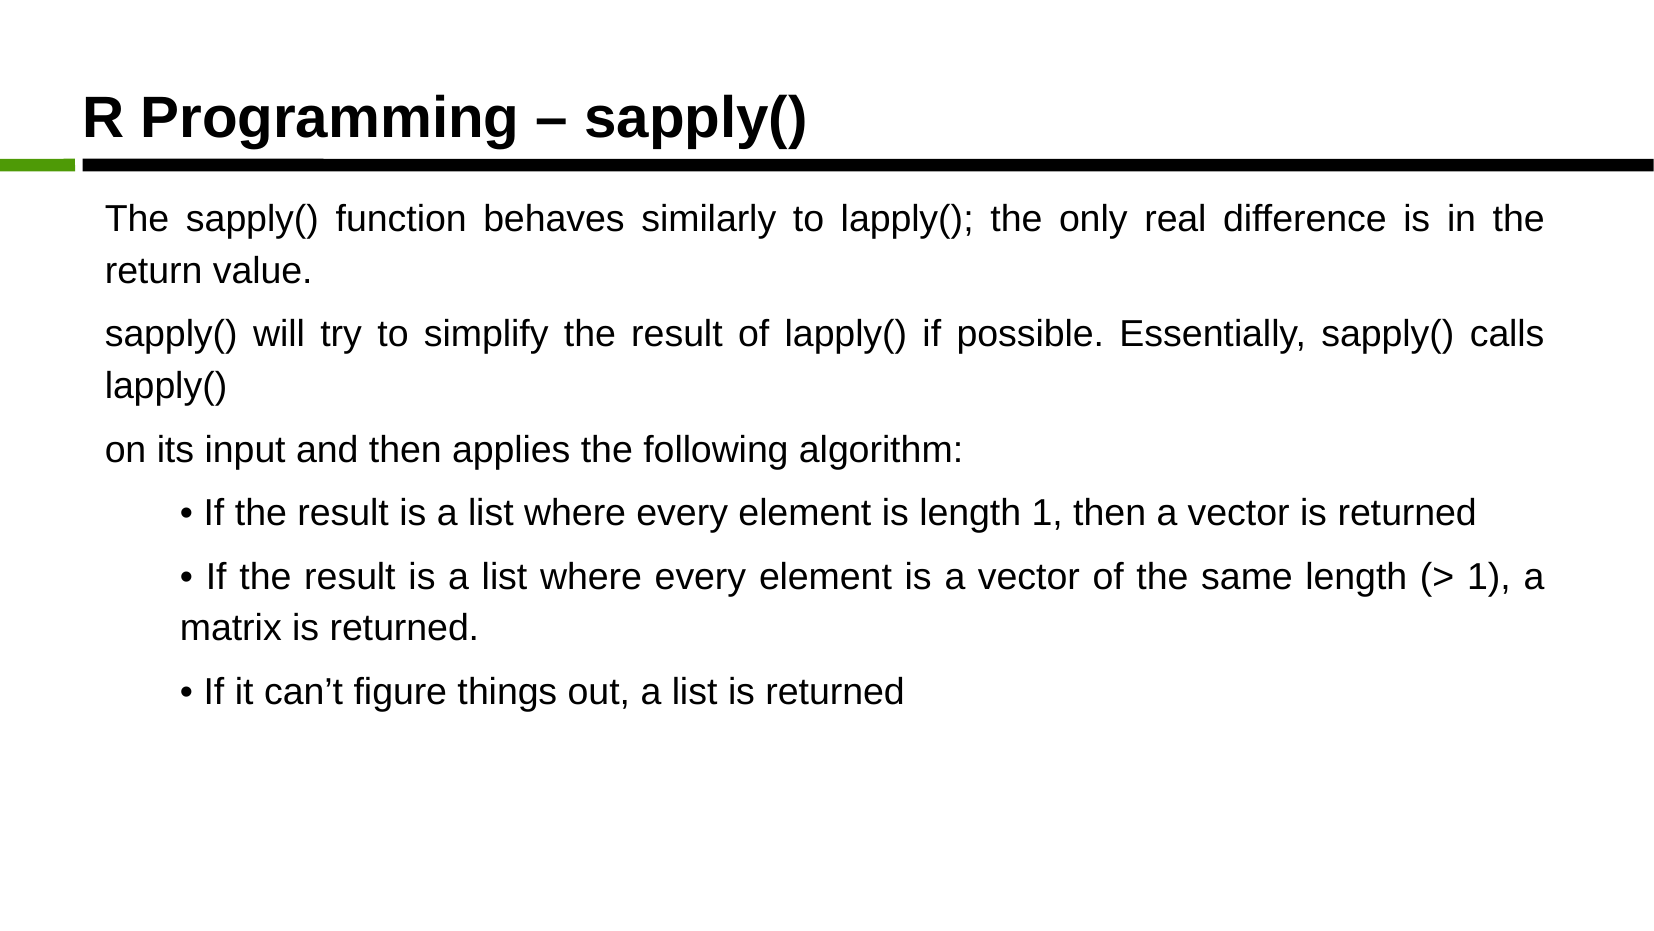

R Programming – sapply()

The sapply() function behaves similarly to lapply(); the only real difference is in the return value.
sapply() will try to simplify the result of lapply() if possible. Essentially, sapply() calls lapply()
on its input and then applies the following algorithm:
• If the result is a list where every element is length 1, then a vector is returned
• If the result is a list where every element is a vector of the same length (> 1), a matrix is returned.
• If it can’t figure things out, a list is returned